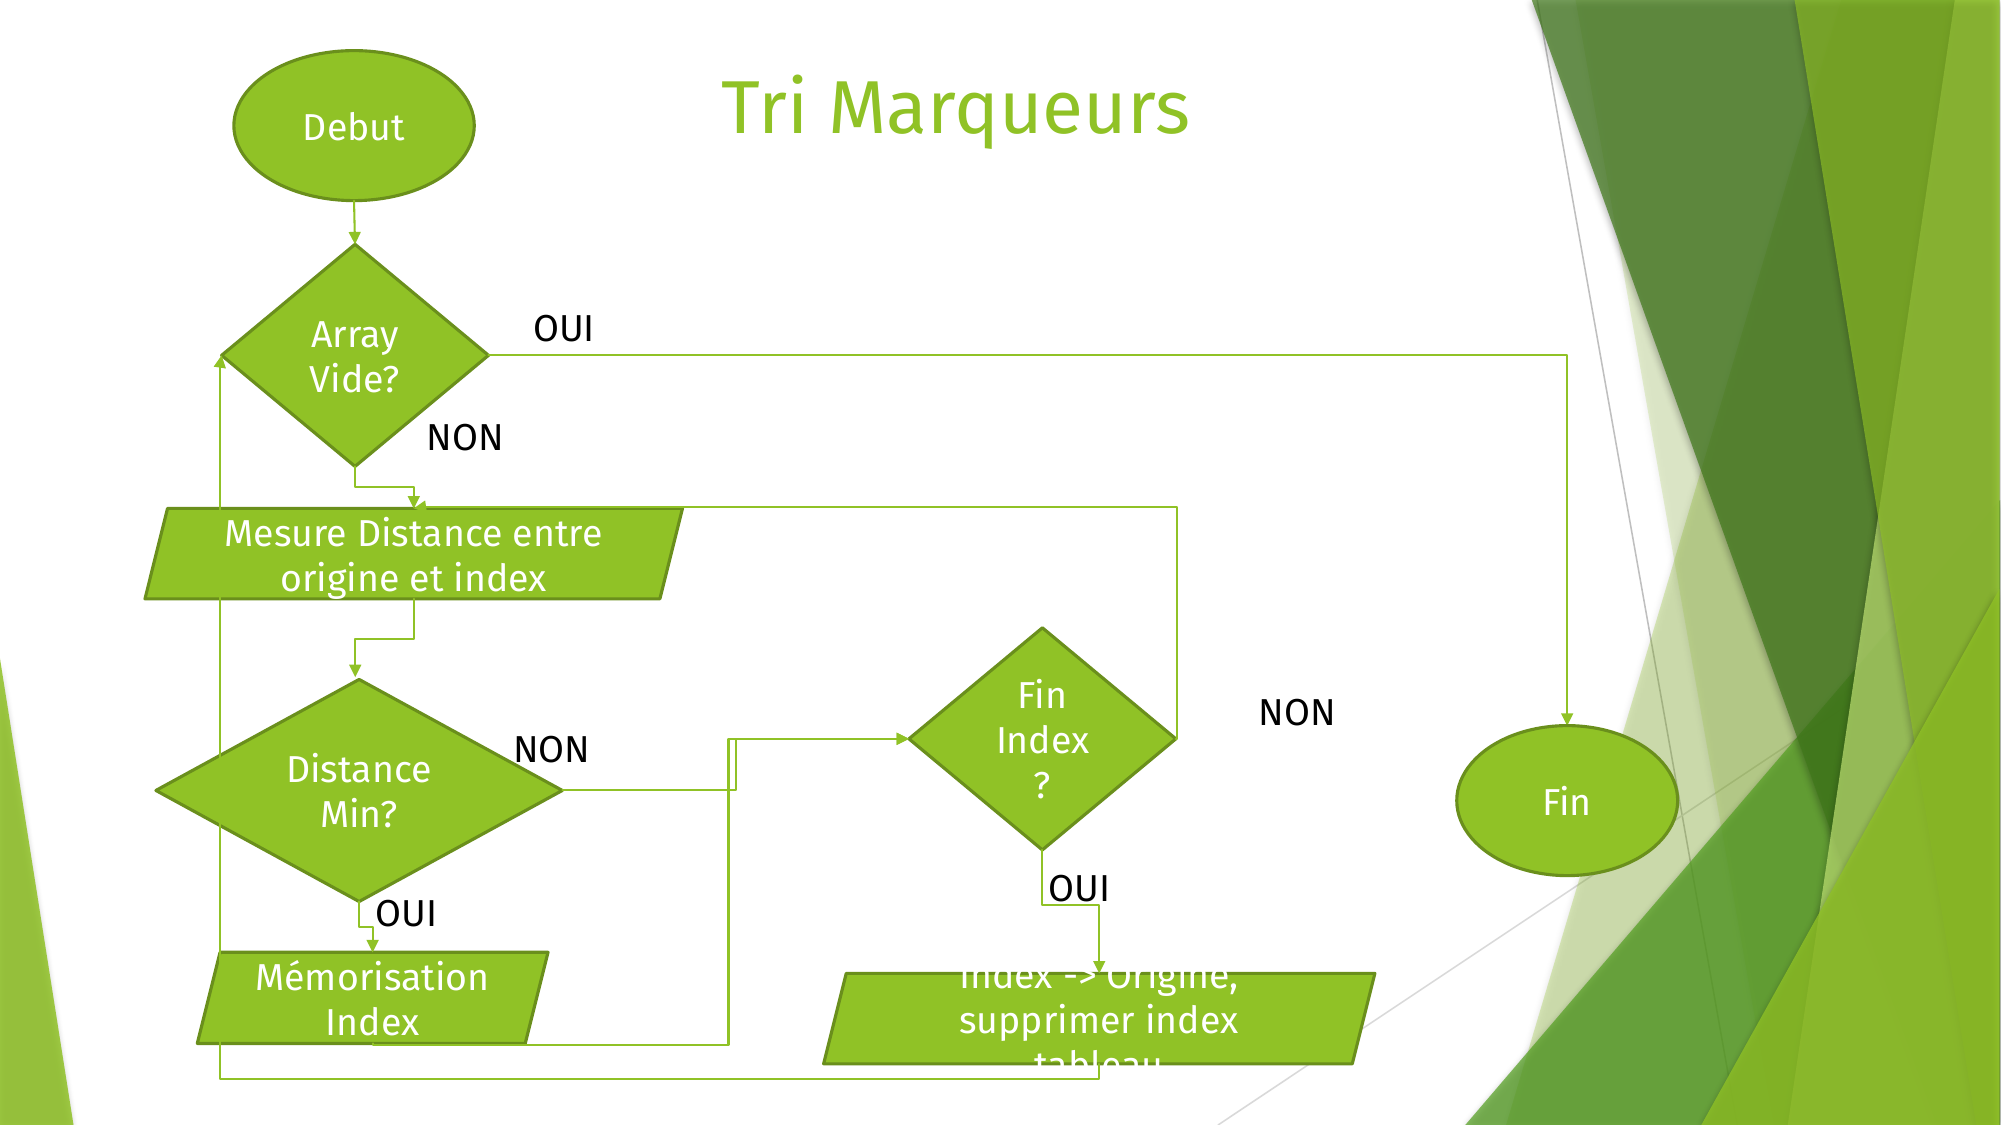

Debut
# Tri Marqueurs
Array
Vide?
OUI
NON
Mesure Distance entre origine et index
Fin
Index?
Distance Min?
NON
NON
Fin
OUI
OUI
Mémorisation Index
Index -> Origine, supprimer index tableau